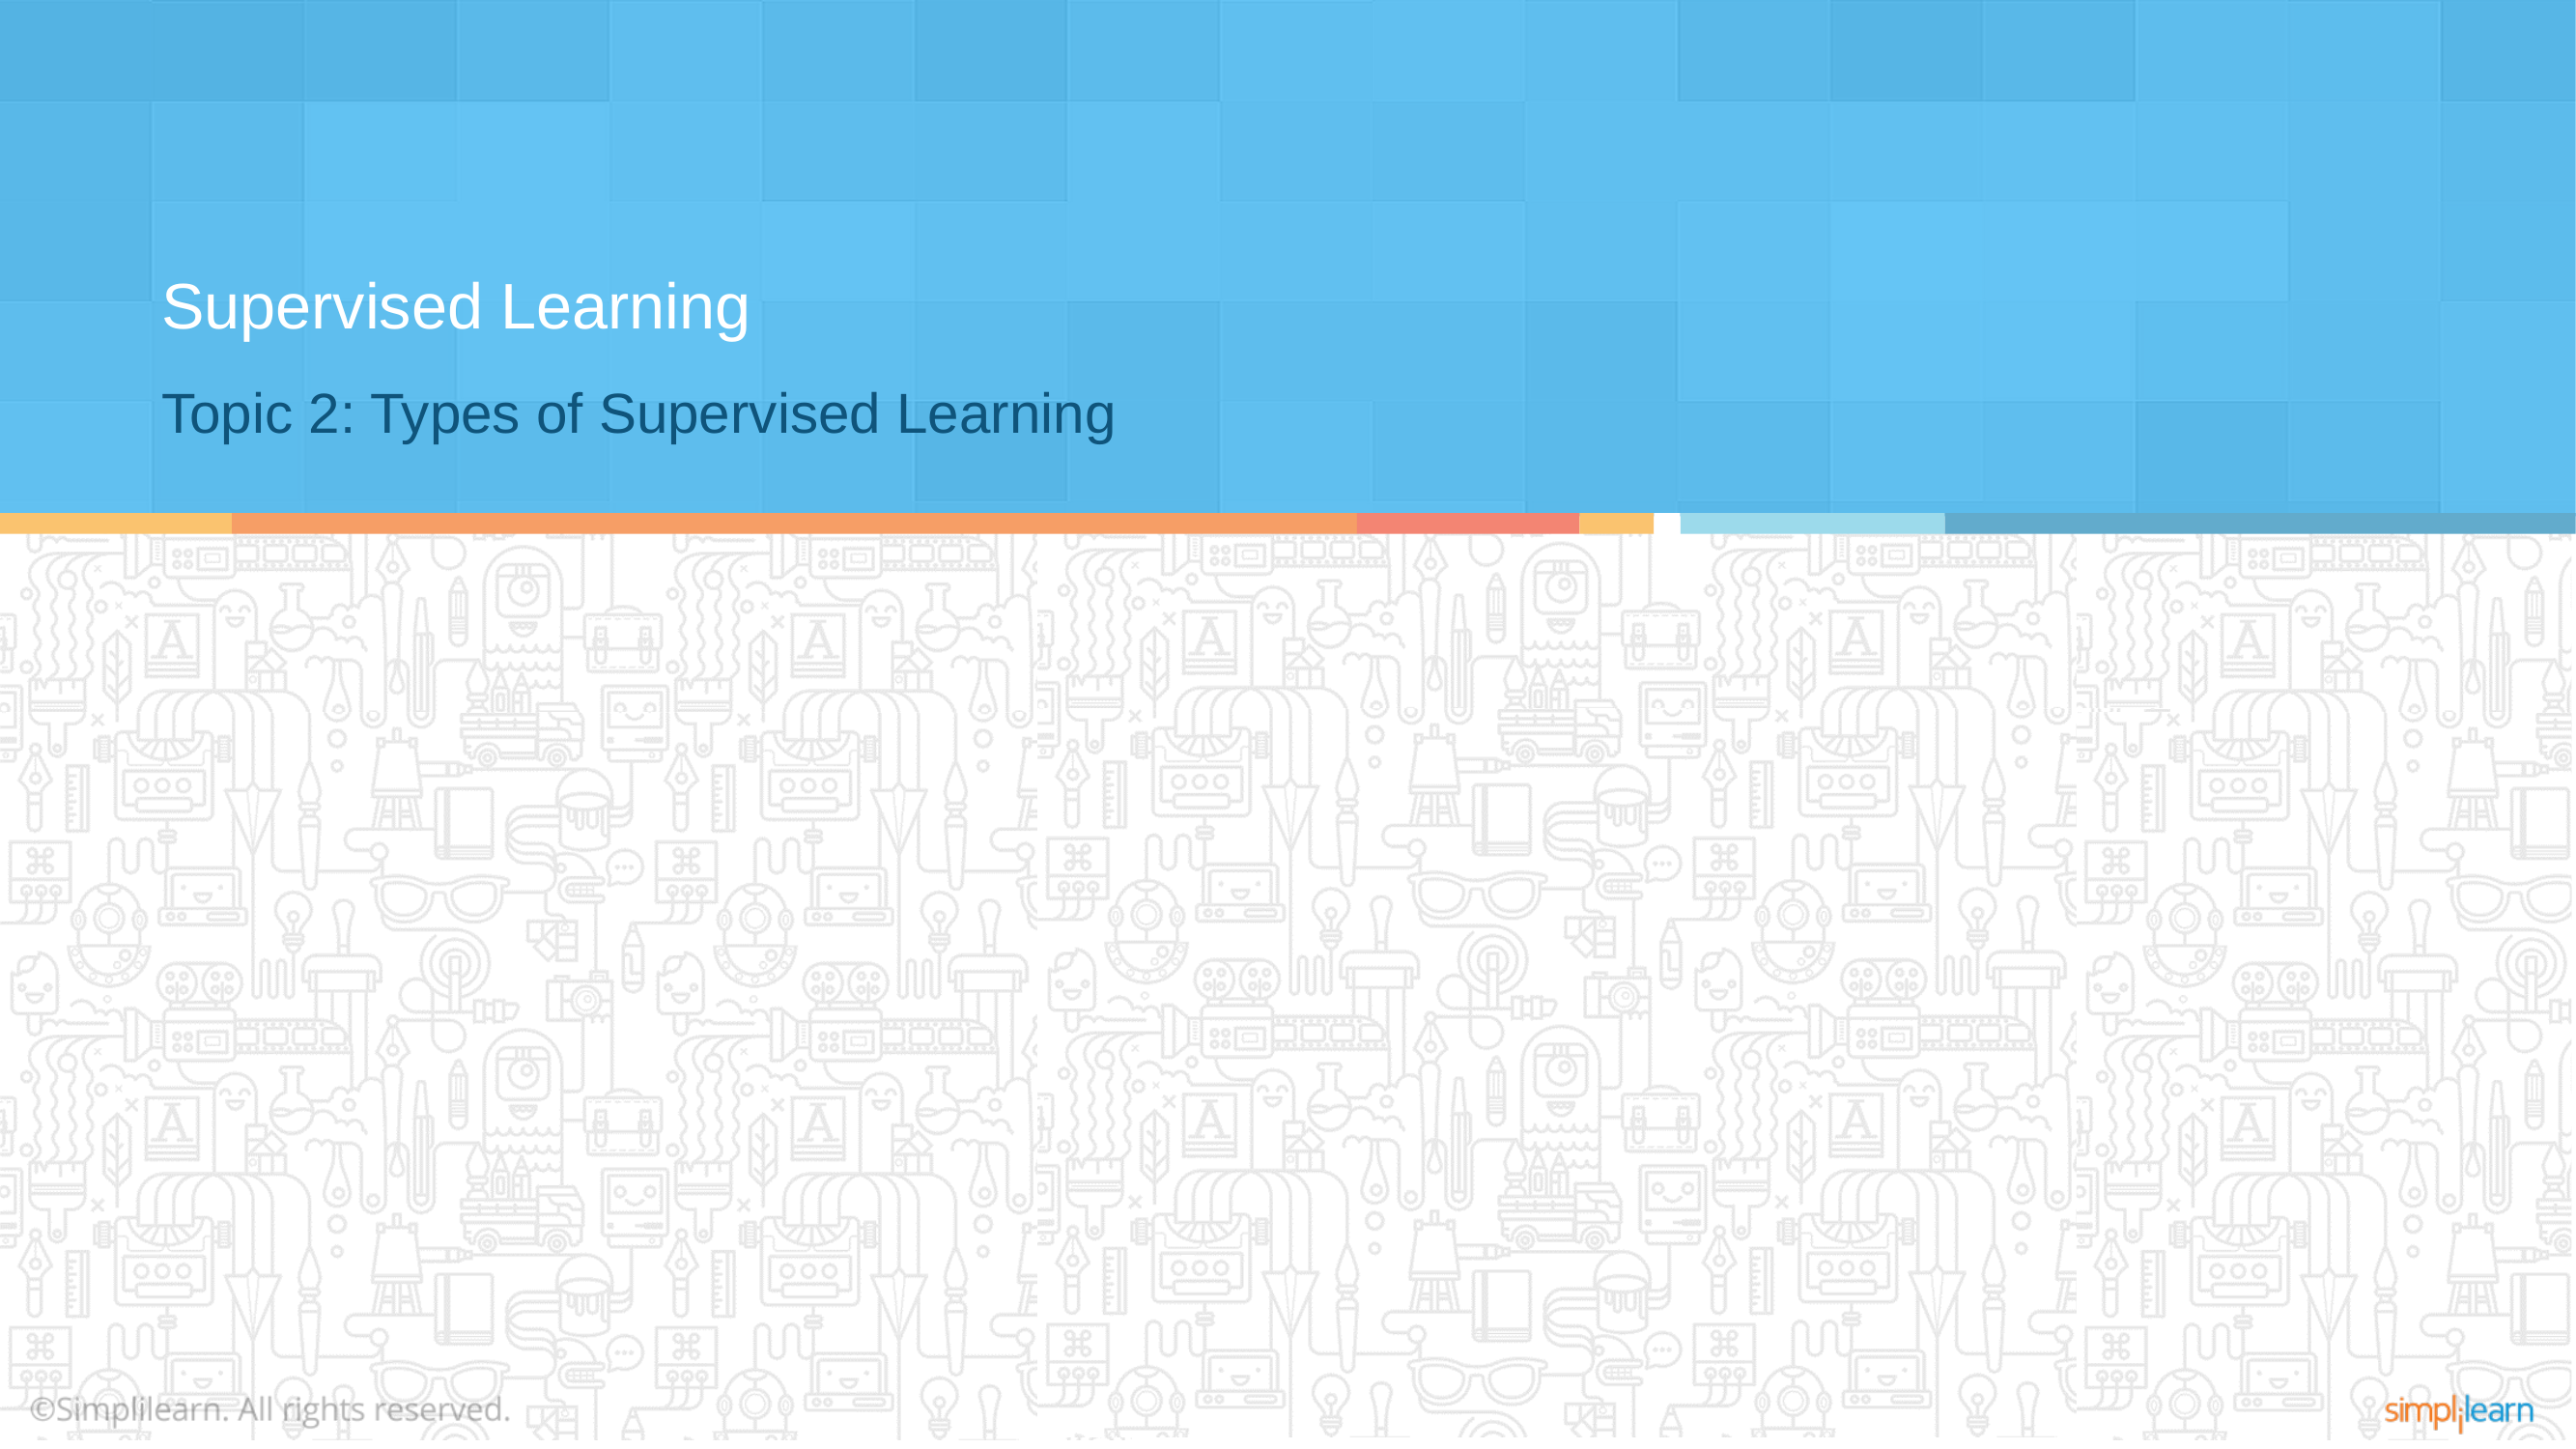

Supervised Learning
Topic 2: Types of Supervised Learning